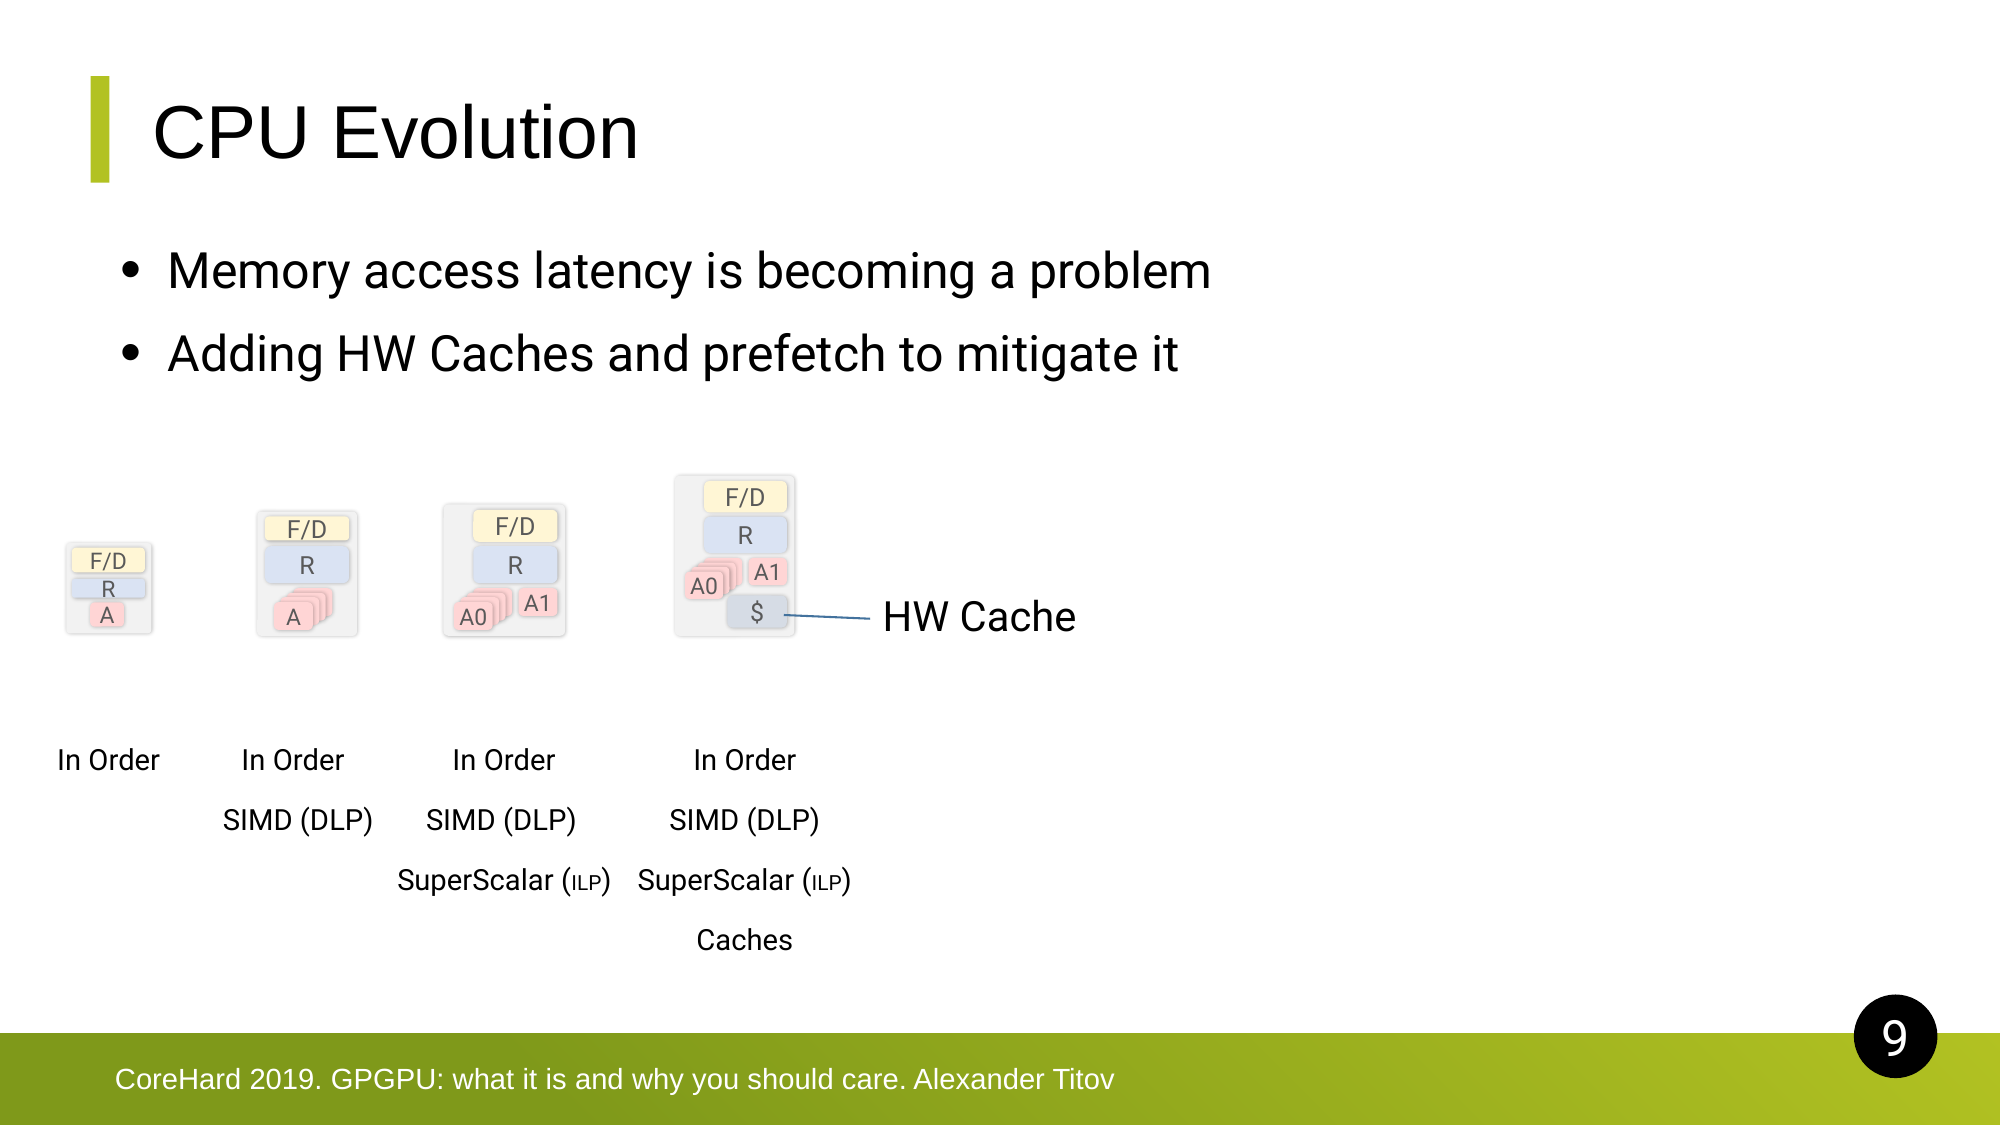

# CPU Evolution
Memory access latency is becoming a problem
Adding HW Caches and prefetch to mitigate it

F/D
R

A1

A0
$

F/D
R

A1

A0

F/D
R

A

F/D
R
A
HW Cache
In Order
In Order
In Order
In Order
SIMD (DLP)
SIMD (DLP)
SIMD (DLP)
SuperScalar (ILP)
SuperScalar (ILP)
Caches
9
CoreHard 2019. GPGPU: what it is and why you should care. Alexander Titov